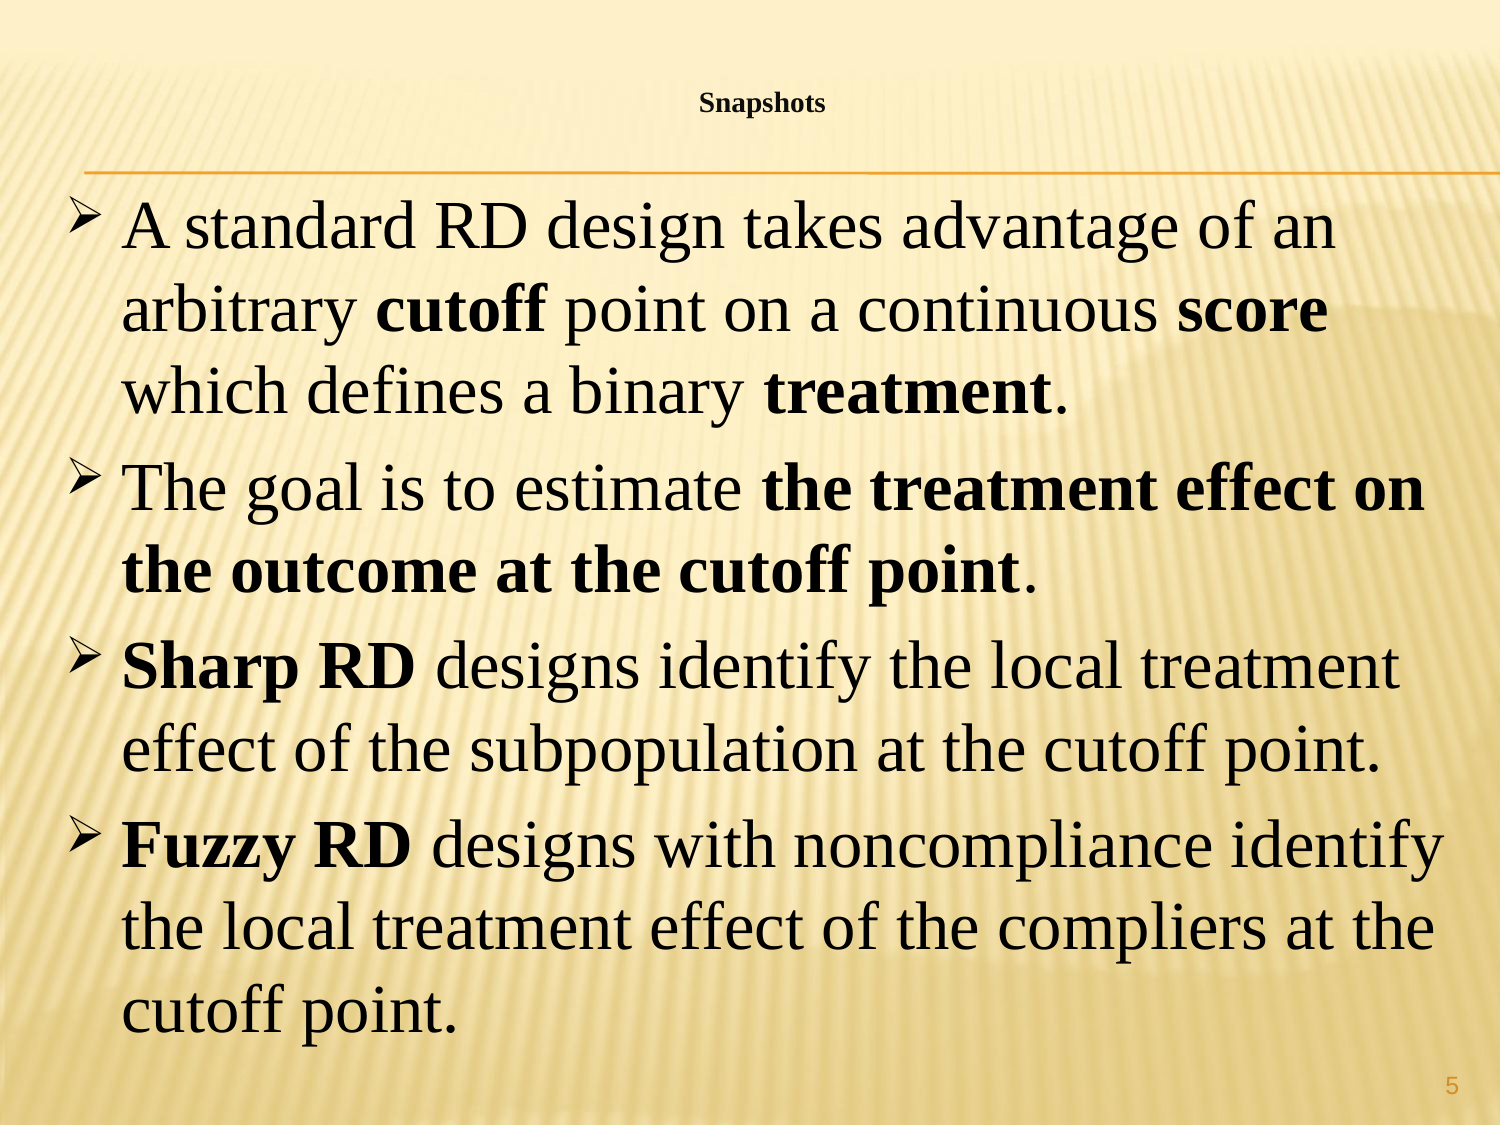

# Snapshots
A standard RD design takes advantage of an arbitrary cutoff point on a continuous score which defines a binary treatment.
The goal is to estimate the treatment effect on the outcome at the cutoff point.
Sharp RD designs identify the local treatment effect of the subpopulation at the cutoff point.
Fuzzy RD designs with noncompliance identify the local treatment effect of the compliers at the cutoff point.
5